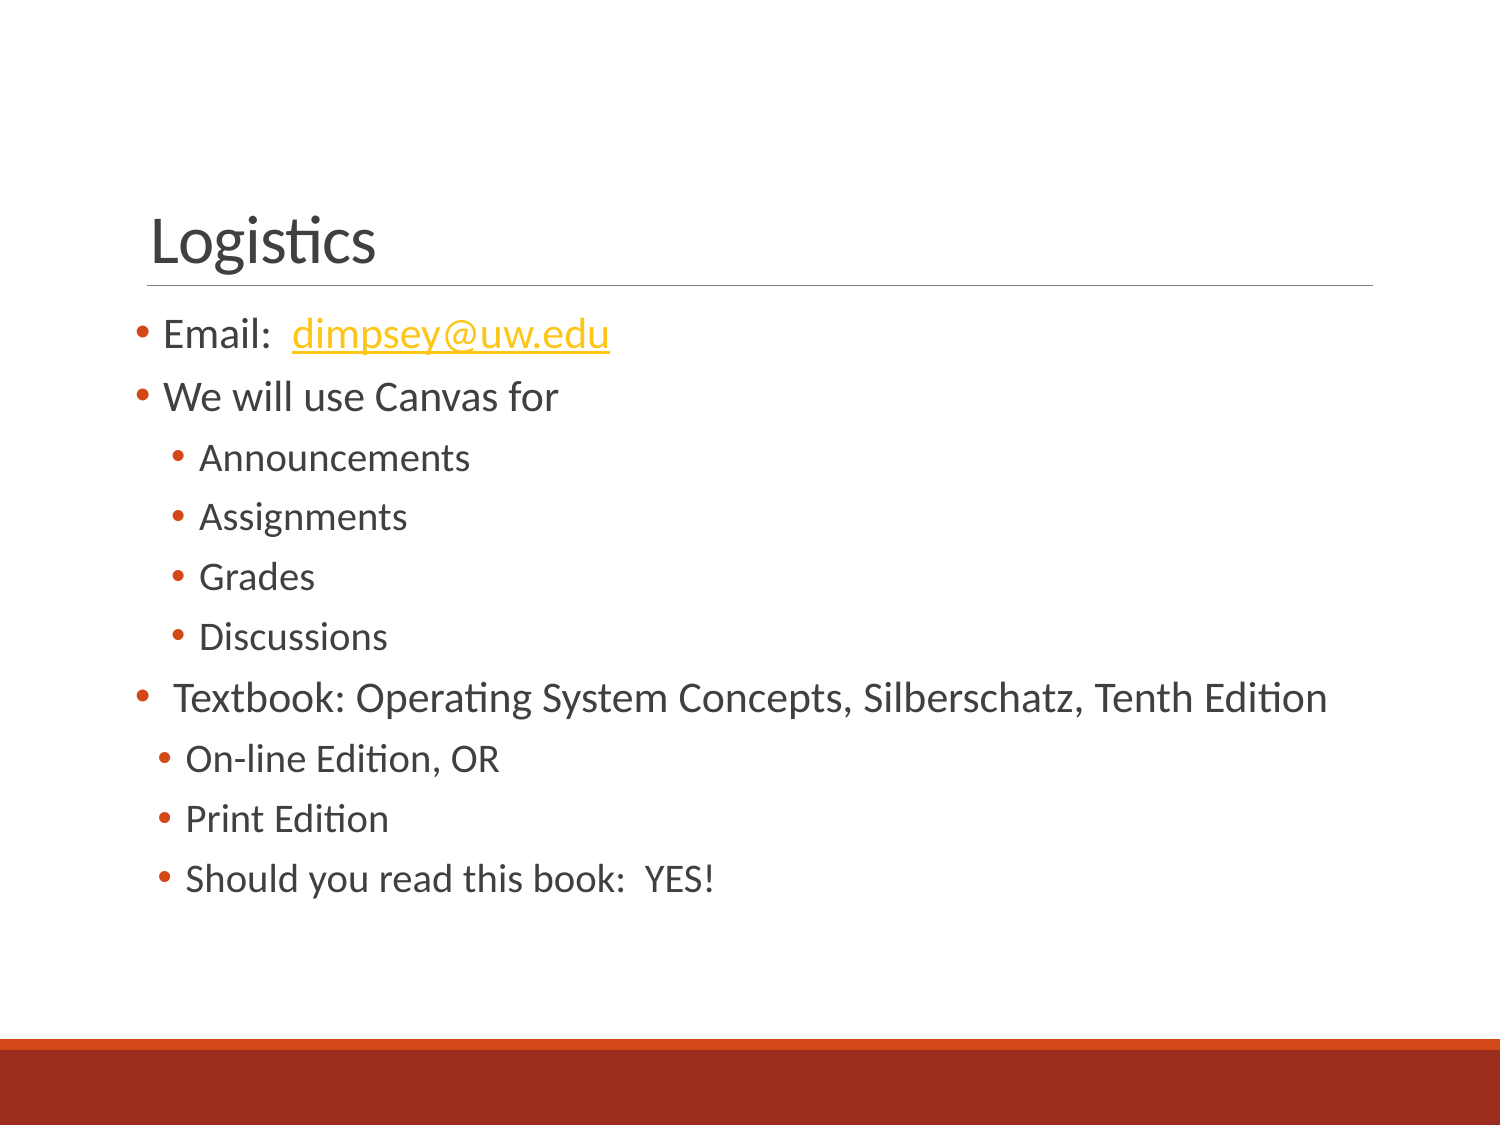

# Logistics
Email:  dimpsey@uw.edu
We will use Canvas for
Announcements
Assignments
Grades
Discussions
 Textbook: Operating System Concepts, Silberschatz, Tenth Edition
On-line Edition, OR
Print Edition
Should you read this book:  YES!